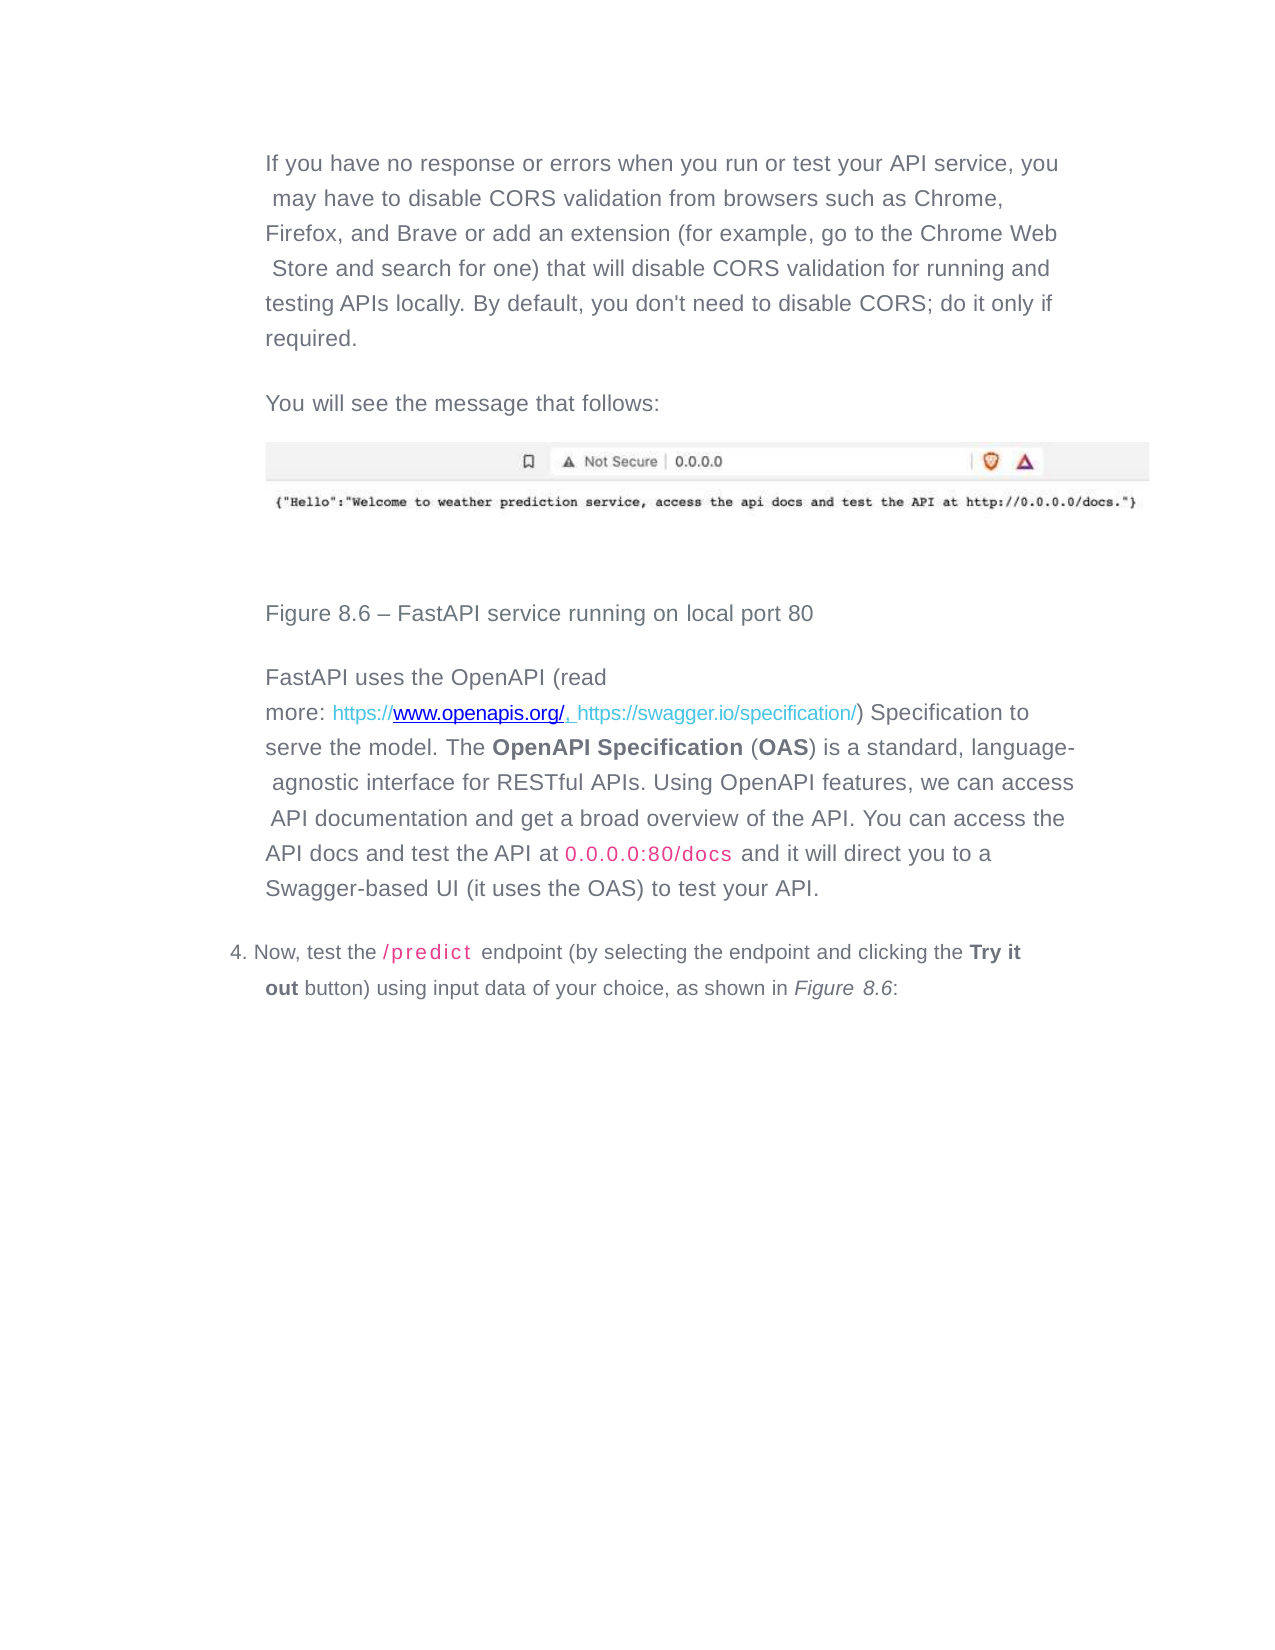

If you have no response or errors when you run or test your API service, you  may have to disable CORS validation from browsers such as Chrome,  Firefox, and Brave or add an extension (for example, go to the Chrome Web  Store and search for one) that will disable CORS validation for running and  testing APIs locally. By default, you don't need to disable CORS; do it only if  required.

You will see the message that follows:

Figure 8.6 – FastAPI service running on local port 80

FastAPI uses the OpenAPI (read
more: https://www.openapis.org/, https://swagger.io/specification/) Specification to  serve the model. The OpenAPI Specification (OAS) is a standard, language-  agnostic interface for RESTful APIs. Using OpenAPI features, we can access  API documentation and get a broad overview of the API. You can access the  API docs and test the API at 0.0.0.0:80/docs and it will direct you to a  Swagger-based UI (it uses the OAS) to test your API.

4. Now, test the /predict endpoint (by selecting the endpoint and clicking the Try it  out button) using input data of your choice, as shown in Figure 8.6: